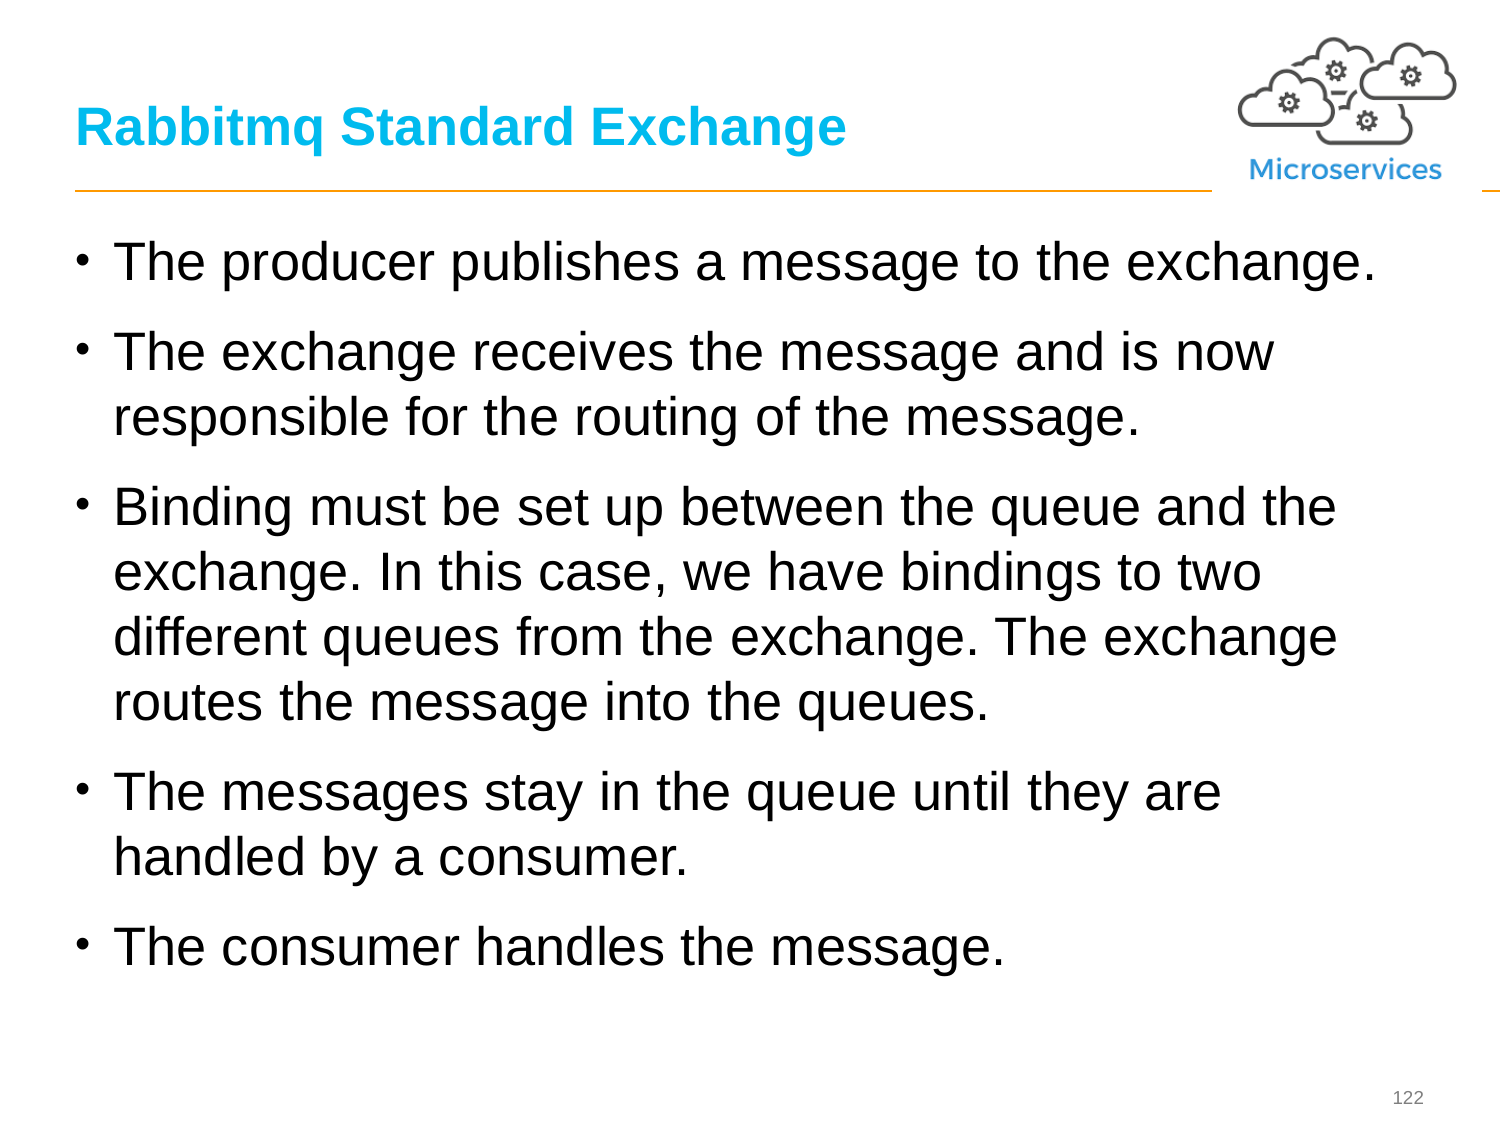

# Rabbitmq Standard Exchange
The producer publishes a message to the exchange.
The exchange receives the message and is now responsible for the routing of the message.
Binding must be set up between the queue and the exchange. In this case, we have bindings to two different queues from the exchange. The exchange routes the message into the queues.
The messages stay in the queue until they are handled by a consumer.
The consumer handles the message.